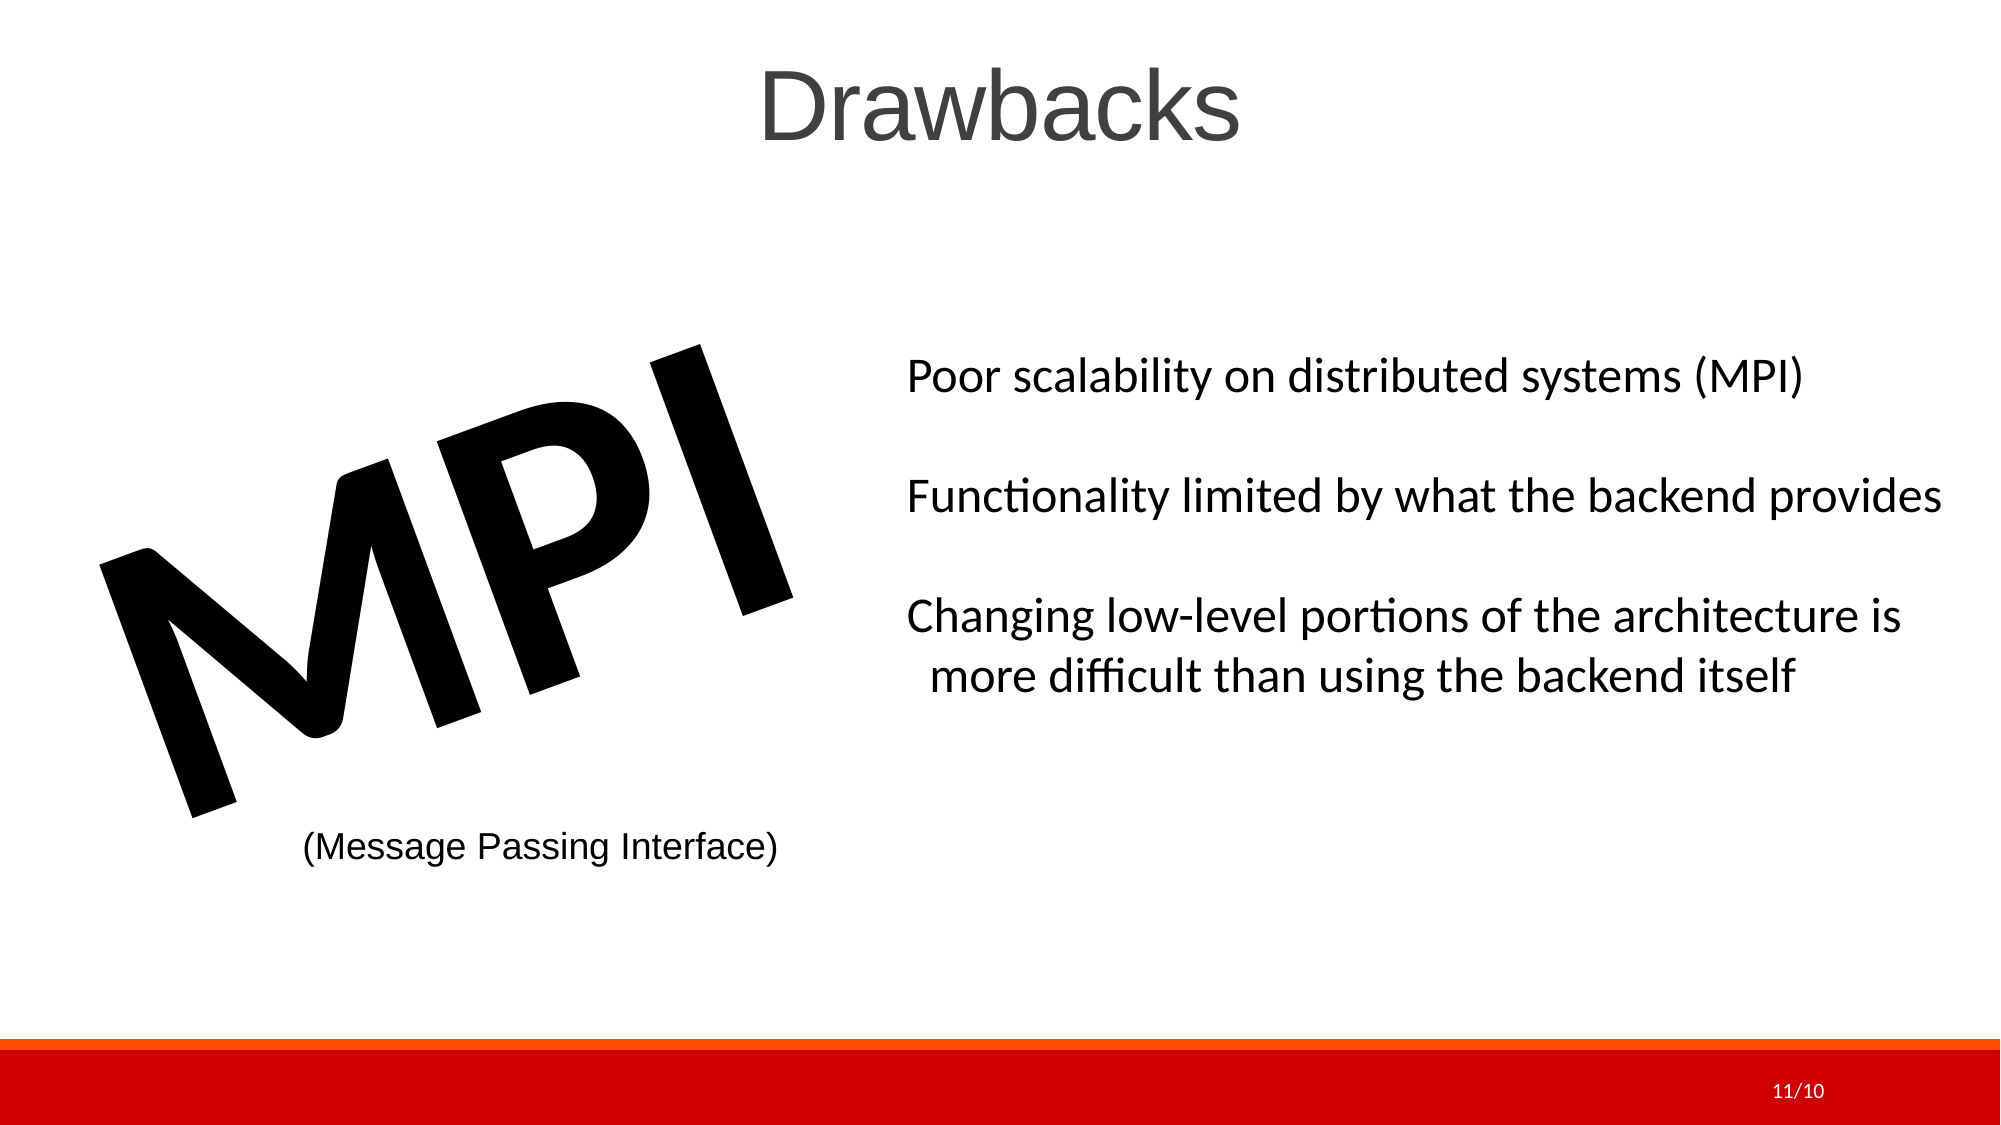

Drawbacks
MPI
Poor scalability on distributed systems (MPI)

Functionality limited by what the backend provides

Changing low-level portions of the architecture is
  more difficult than using the backend itself

(Message Passing Interface)
11/10